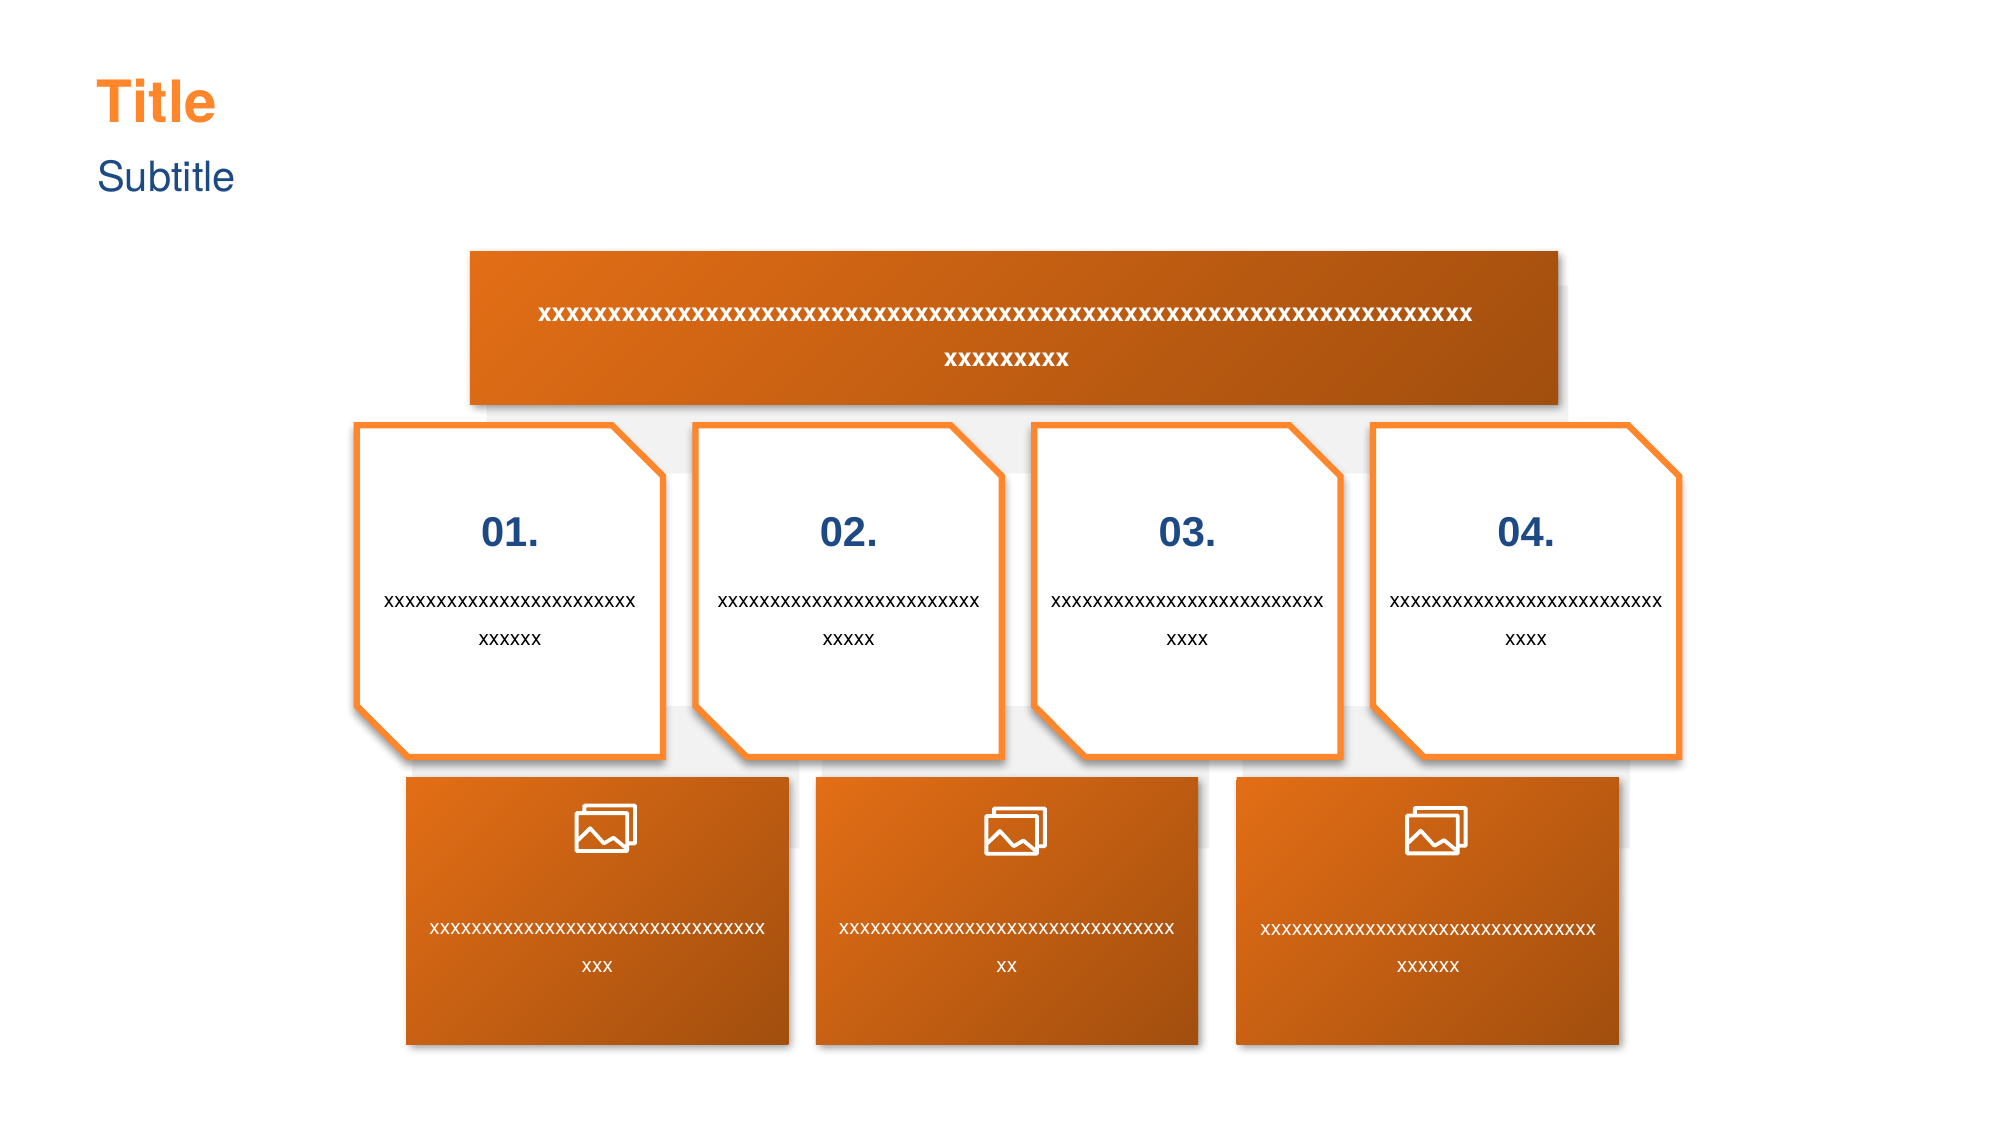

Title
Subtitle

xxxxxxxxxxxxxxxxxxxxxxxxxxxxxxxxxxxxxxxxxxxxxxxxxxxxxxxxxxxxxxxxxxxxxxxxxxxx

01.
02.
03.
04.
xxxxxxxxxxxxxxxxxxxxxxxxxxxxxx
xxxxxxxxxxxxxxxxxxxxxxxxxxxxxx
xxxxxxxxxxxxxxxxxxxxxxxxxxxxxx
xxxxxxxxxxxxxxxxxxxxxxxxxxxxxx

xxxxxxxxxxxxxxxxxxxxxxxxxxxxxxxxxxx
xxxxxxxxxxxxxxxxxxxxxxxxxxxxxxxxxx
xxxxxxxxxxxxxxxxxxxxxxxxxxxxxxxxxxxxxx